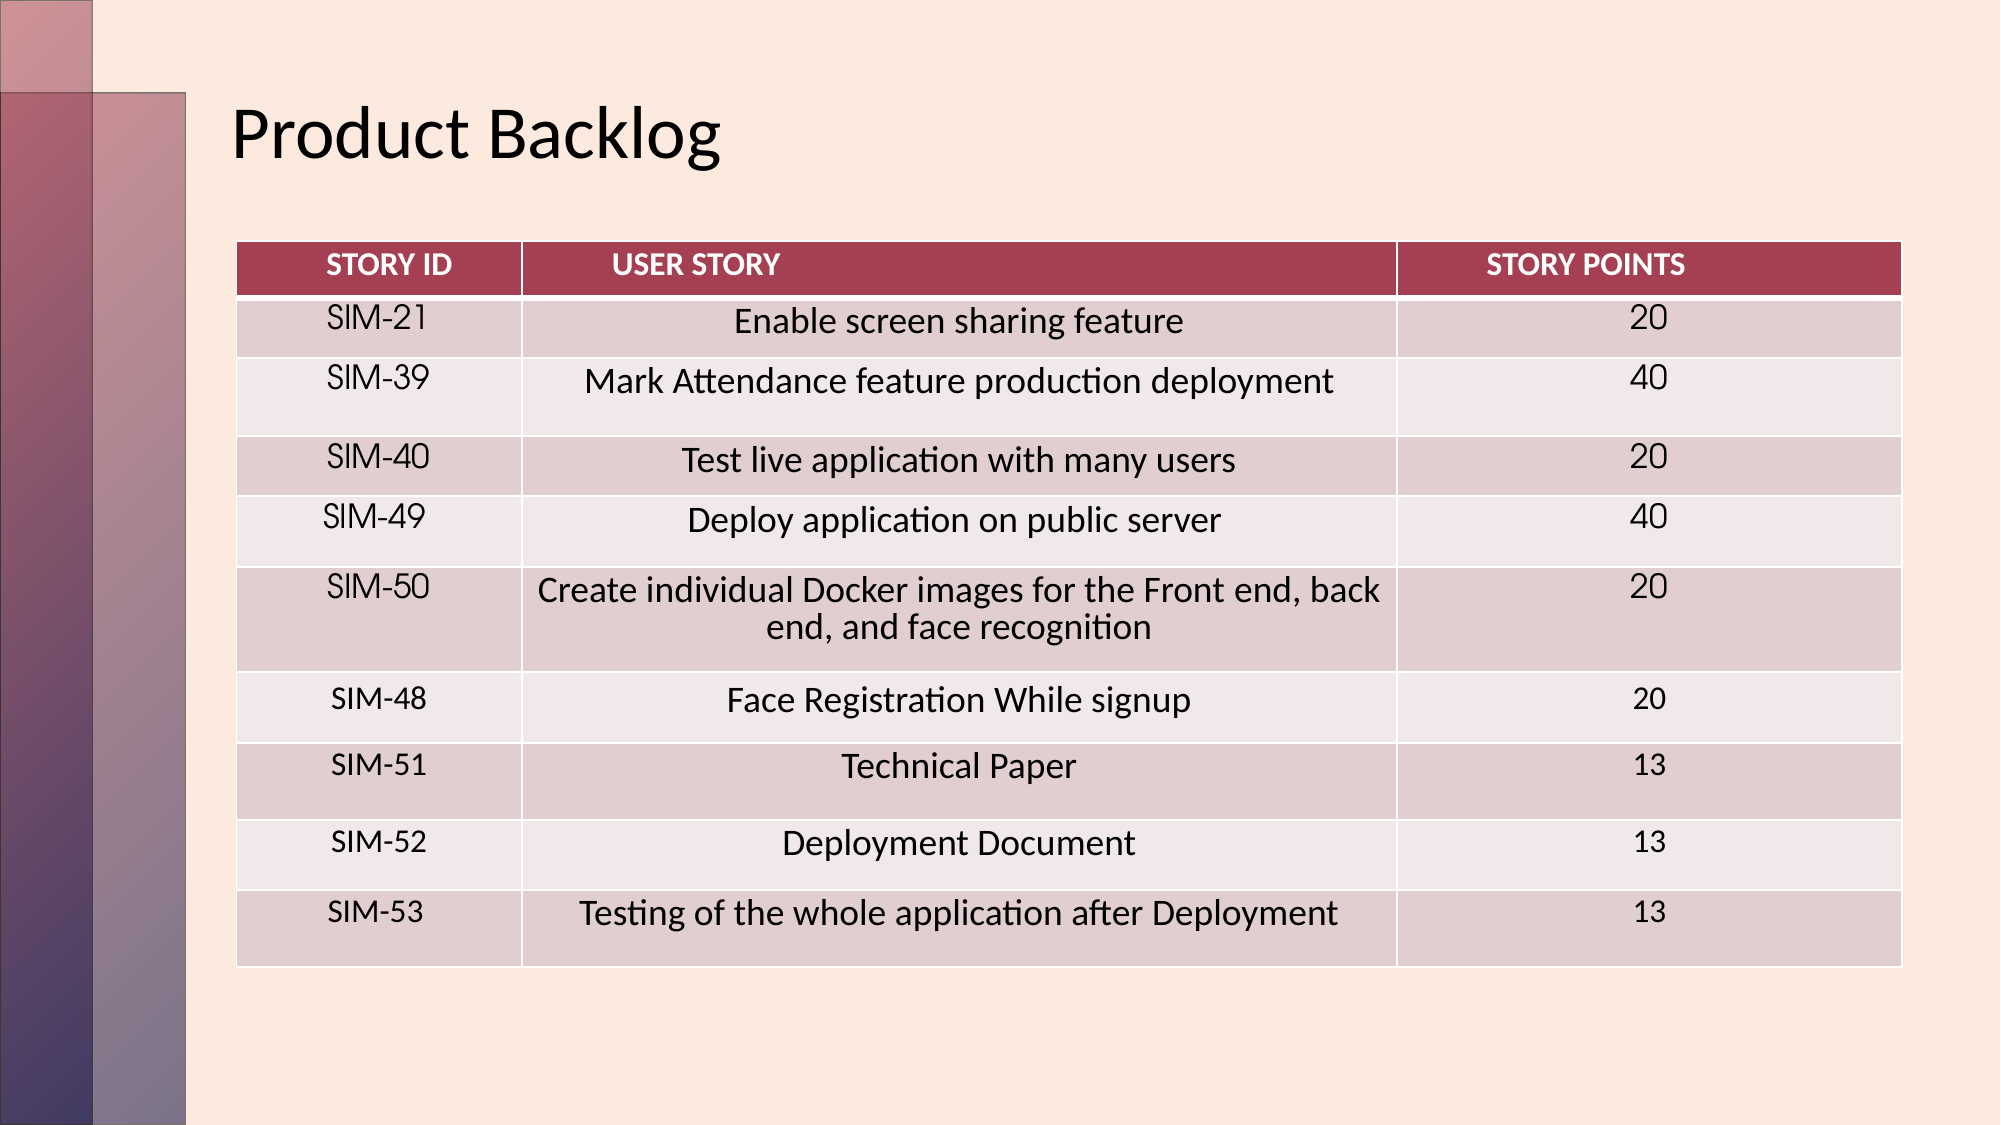

Product Backlog
| STORY ID | USER STORY | STORY POINTS |
| --- | --- | --- |
| SIM-21 | Enable screen sharing feature | 20 |
| SIM-39 | Mark Attendance feature production deployment | 40 |
| SIM-40 | Test live application with many users | 20 |
| SIM-49 | Deploy application on public server | 40 |
| SIM-50 | Create individual Docker images for the Front end, back end, and face recognition | 20 |
| SIM-48 | Face Registration While signup | 20​ |
| SIM-51 | Technical Paper | 13 |
| SIM-52 | Deployment Document | 13 |
| SIM-53 | Testing of the whole application after Deployment | 13 |